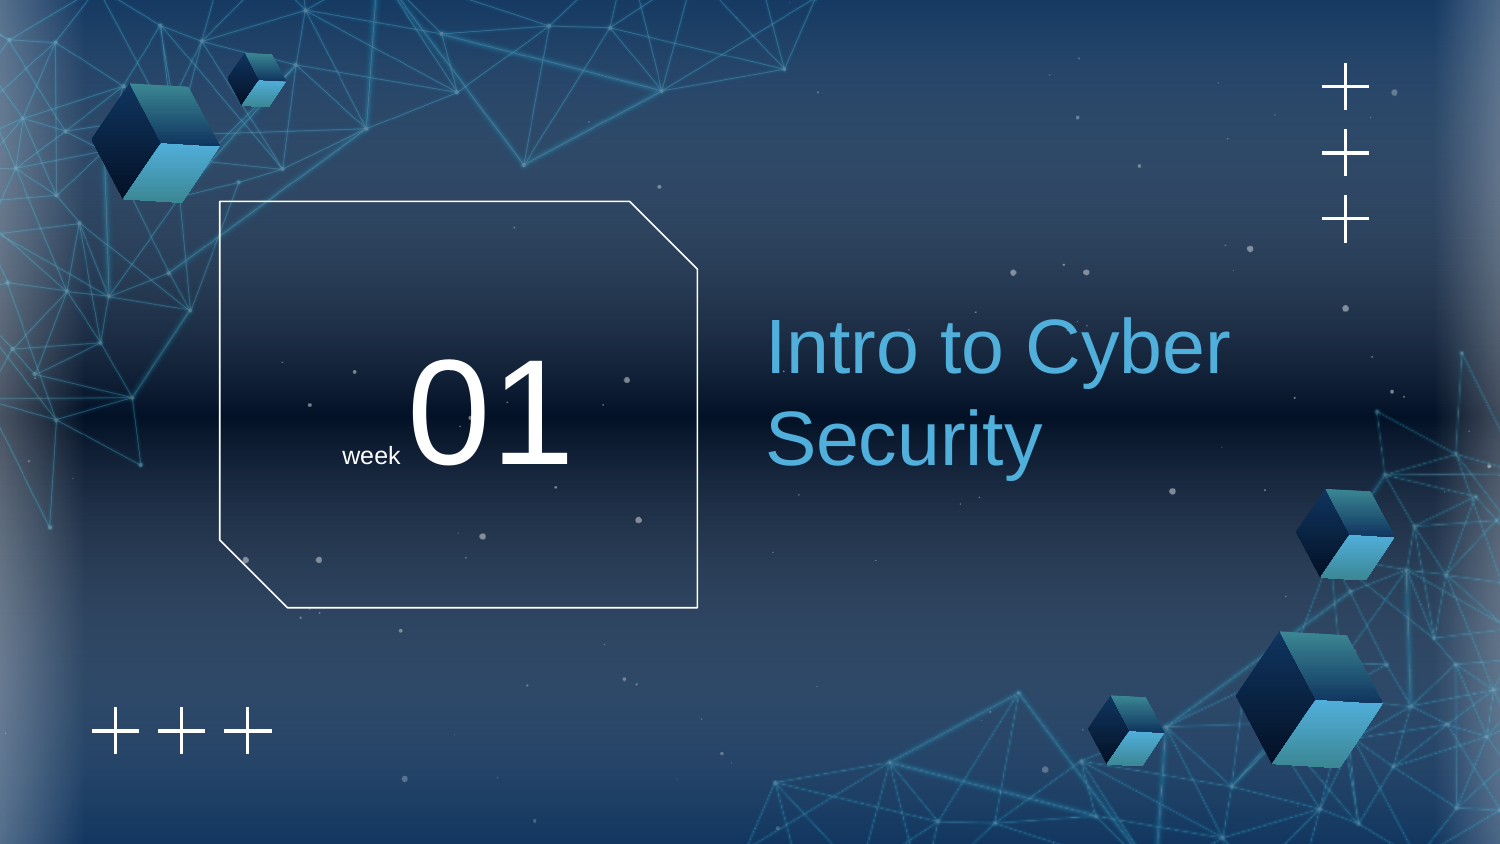

week 01
# Intro to Cyber Security